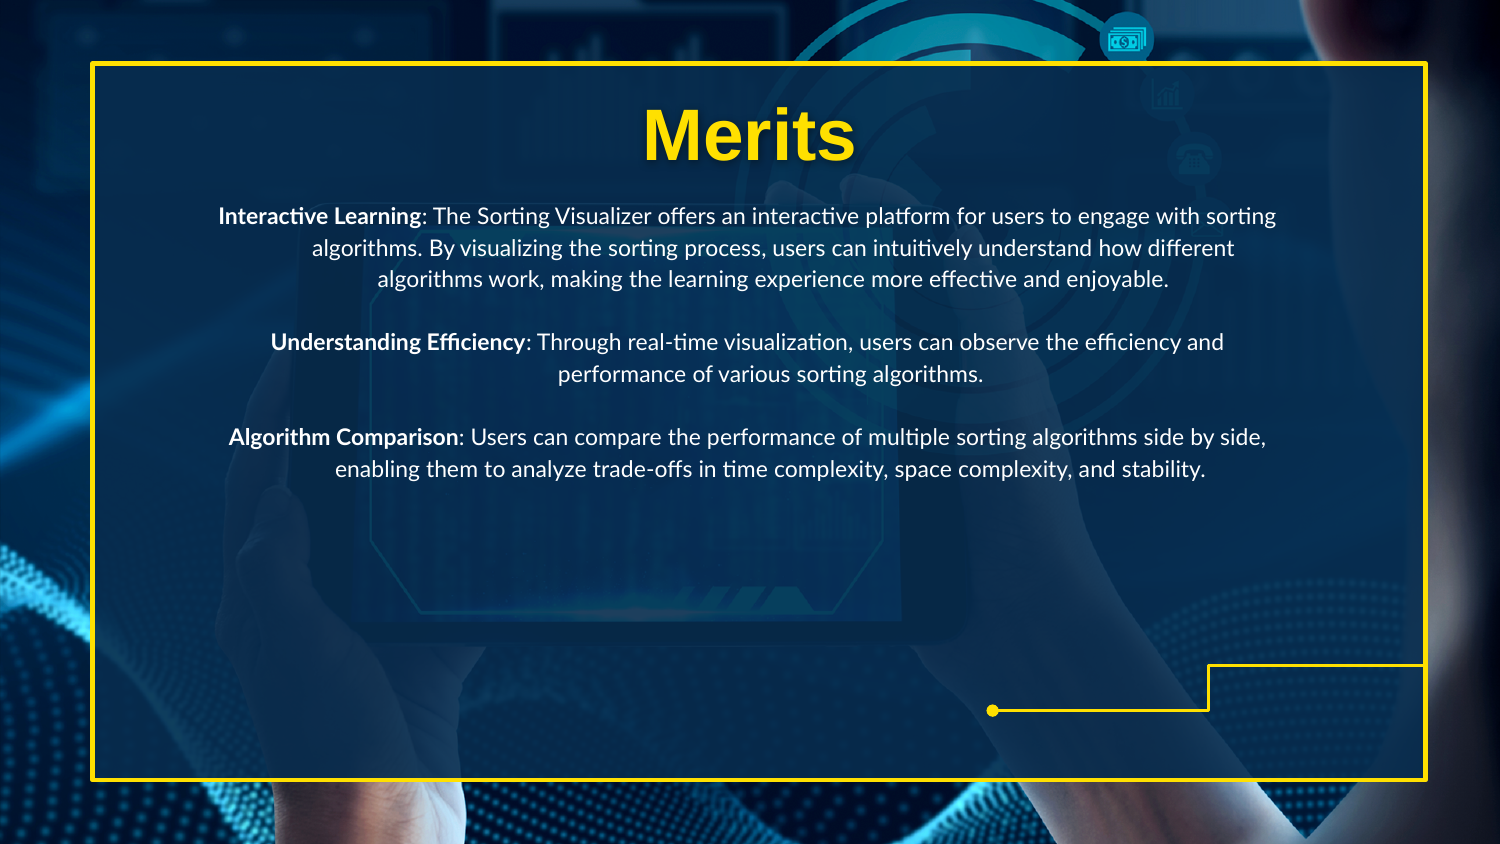

# Merits
Interactive Learning: The Sorting Visualizer offers an interactive platform for users to engage with sorting algorithms. By visualizing the sorting process, users can intuitively understand how different algorithms work, making the learning experience more effective and enjoyable.

Understanding Efficiency: Through real-time visualization, users can observe the efficiency and performance of various sorting algorithms.

Algorithm Comparison: Users can compare the performance of multiple sorting algorithms side by side, enabling them to analyze trade-offs in time complexity, space complexity, and stability.